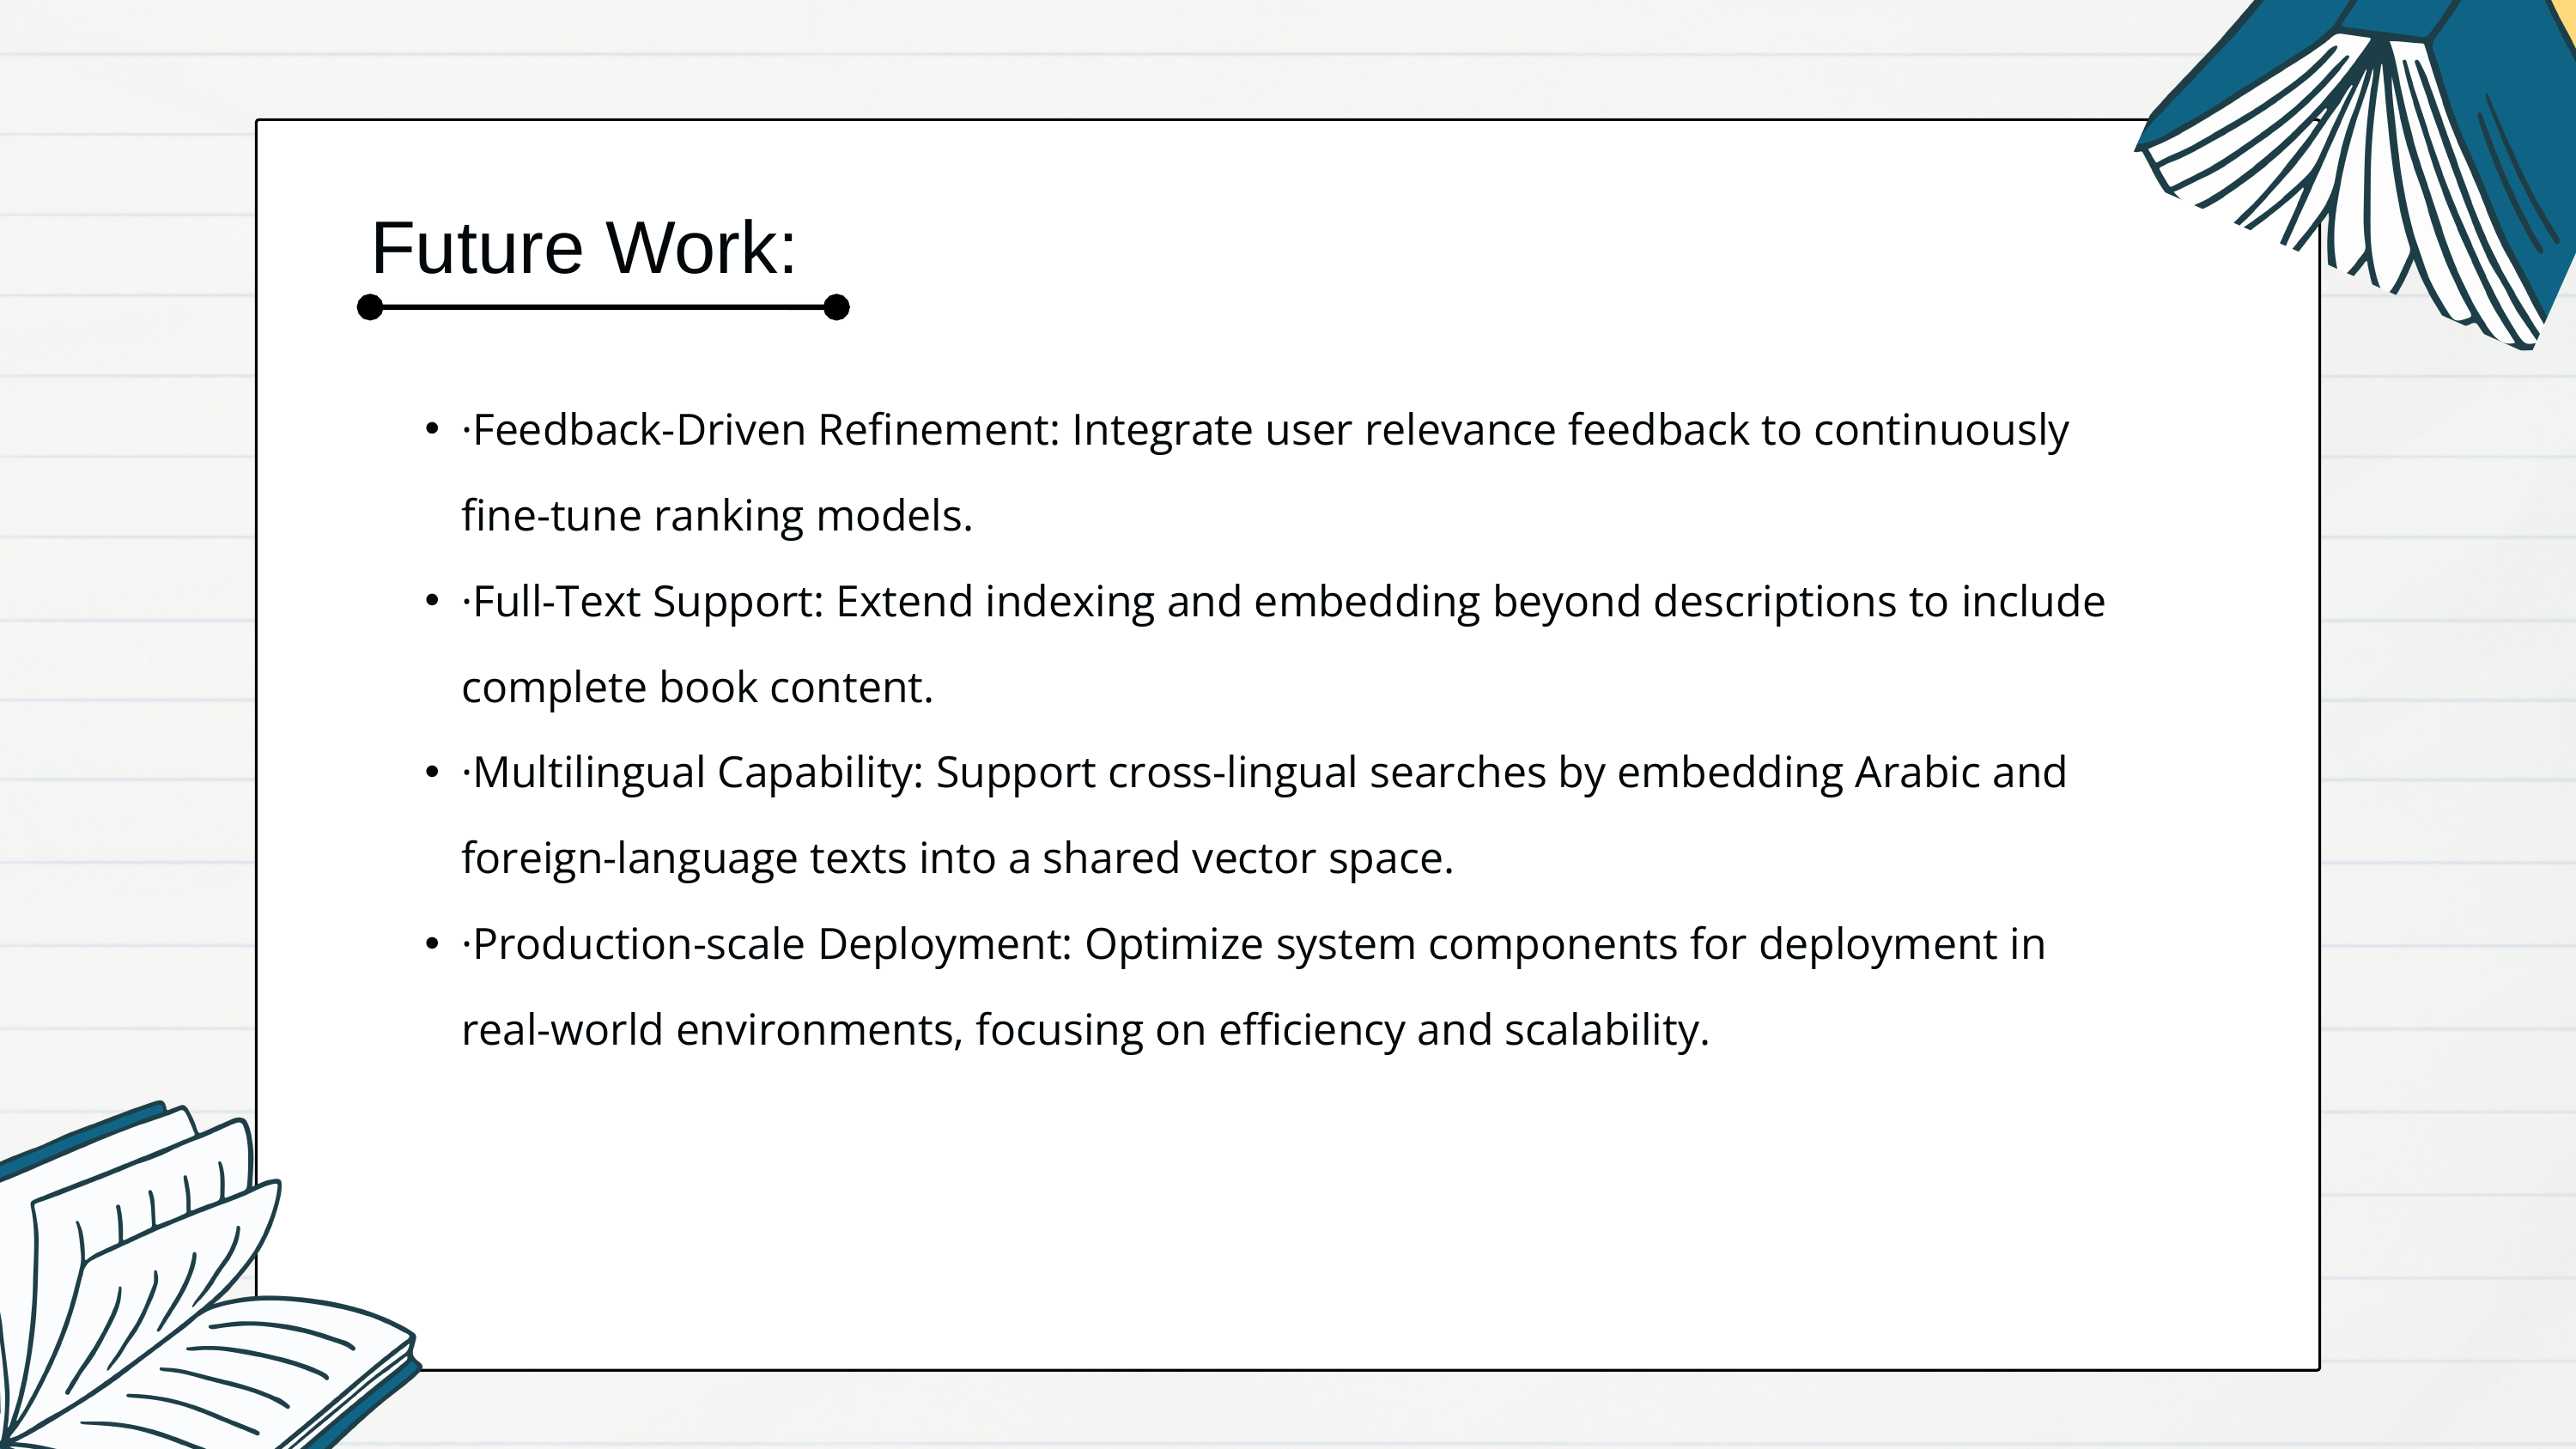

Future Work:

·Feedback-Driven Refinement: Integrate user relevance feedback to continuously fine-tune ranking models.
·Full-Text Support: Extend indexing and embedding beyond descriptions to include complete book content.
·Multilingual Capability: Support cross-lingual searches by embedding Arabic and foreign-language texts into a shared vector space.
·Production-scale Deployment: Optimize system components for deployment in real-world environments, focusing on efficiency and scalability.